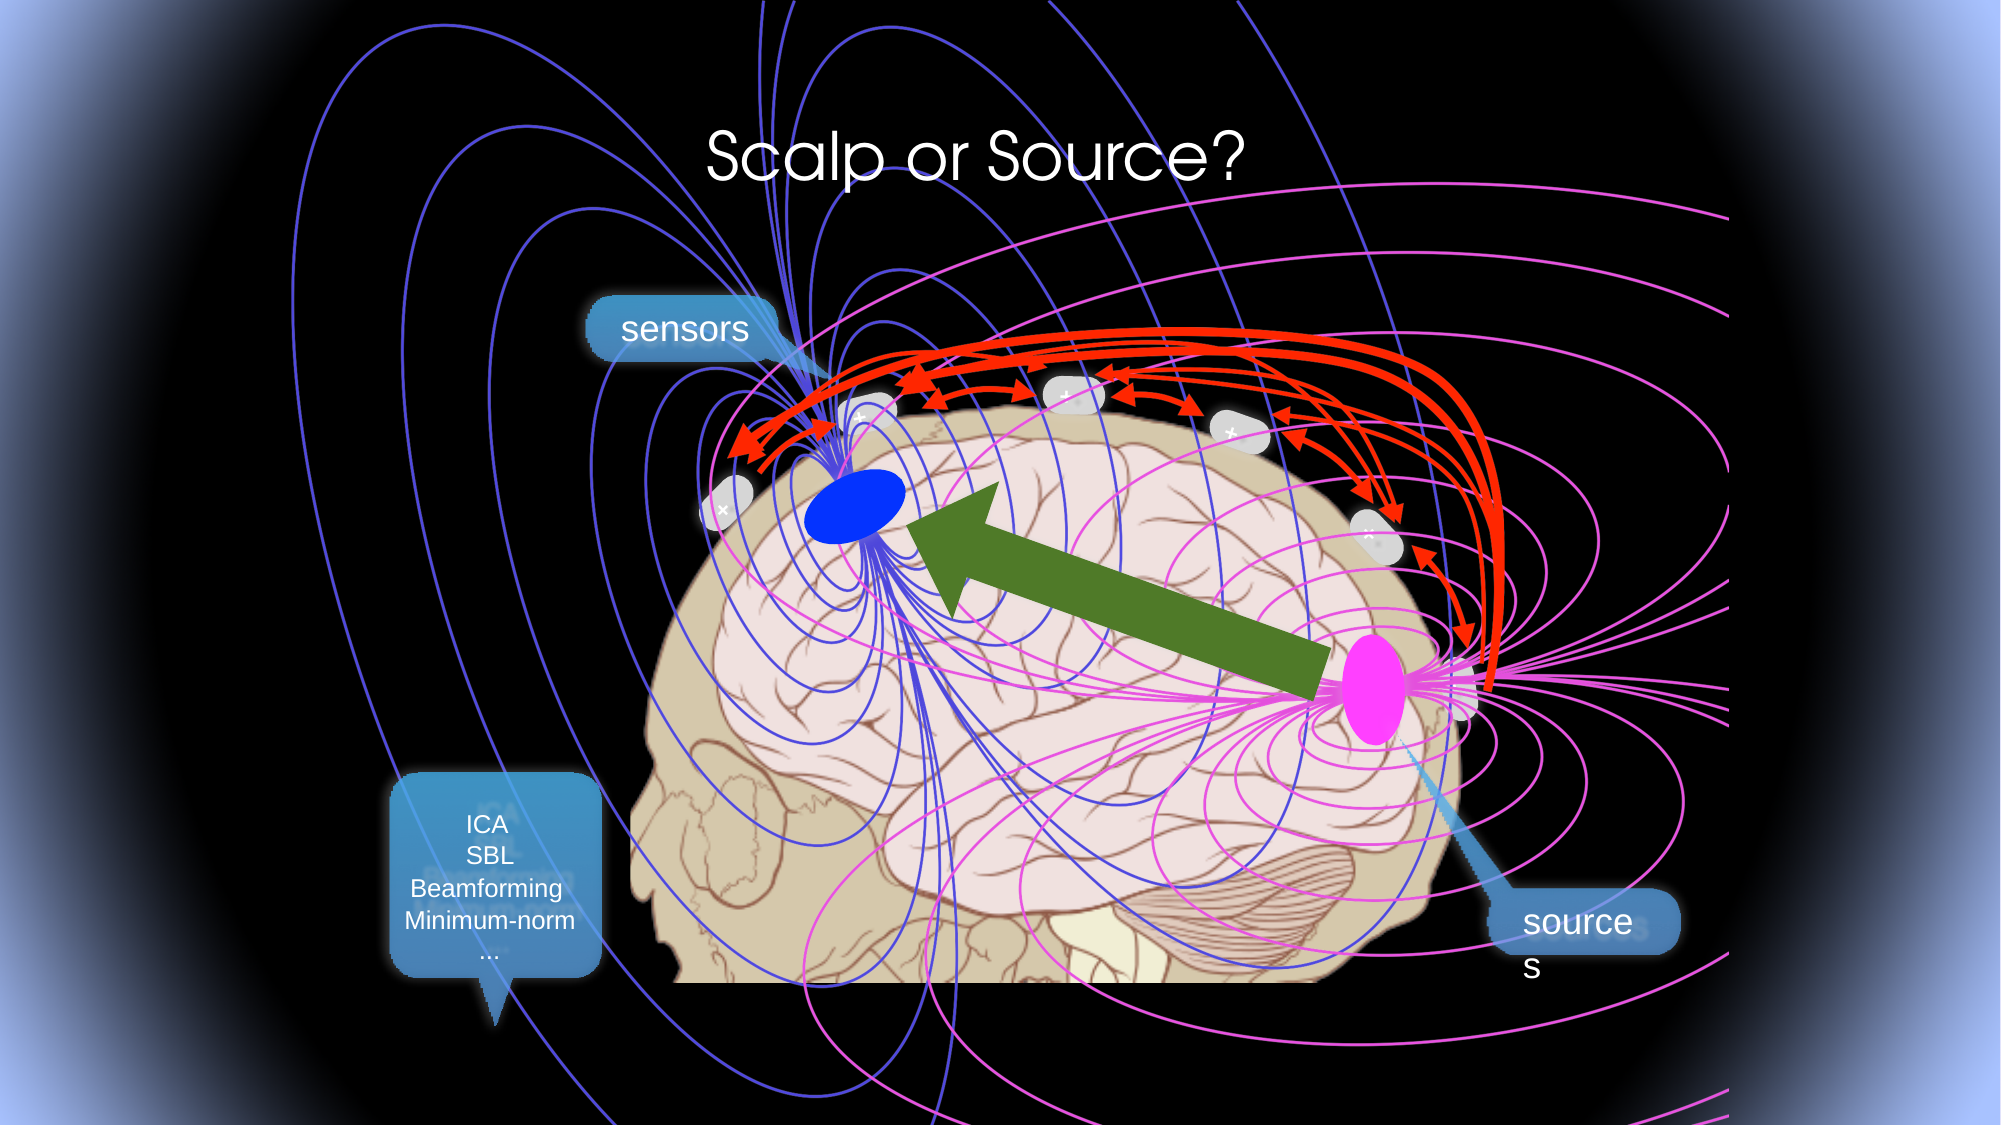

Scalp or Source?

sensors

+

+

+

+

+

+

ICA  SBL
Beamforming  Minimum-norm
...

sources